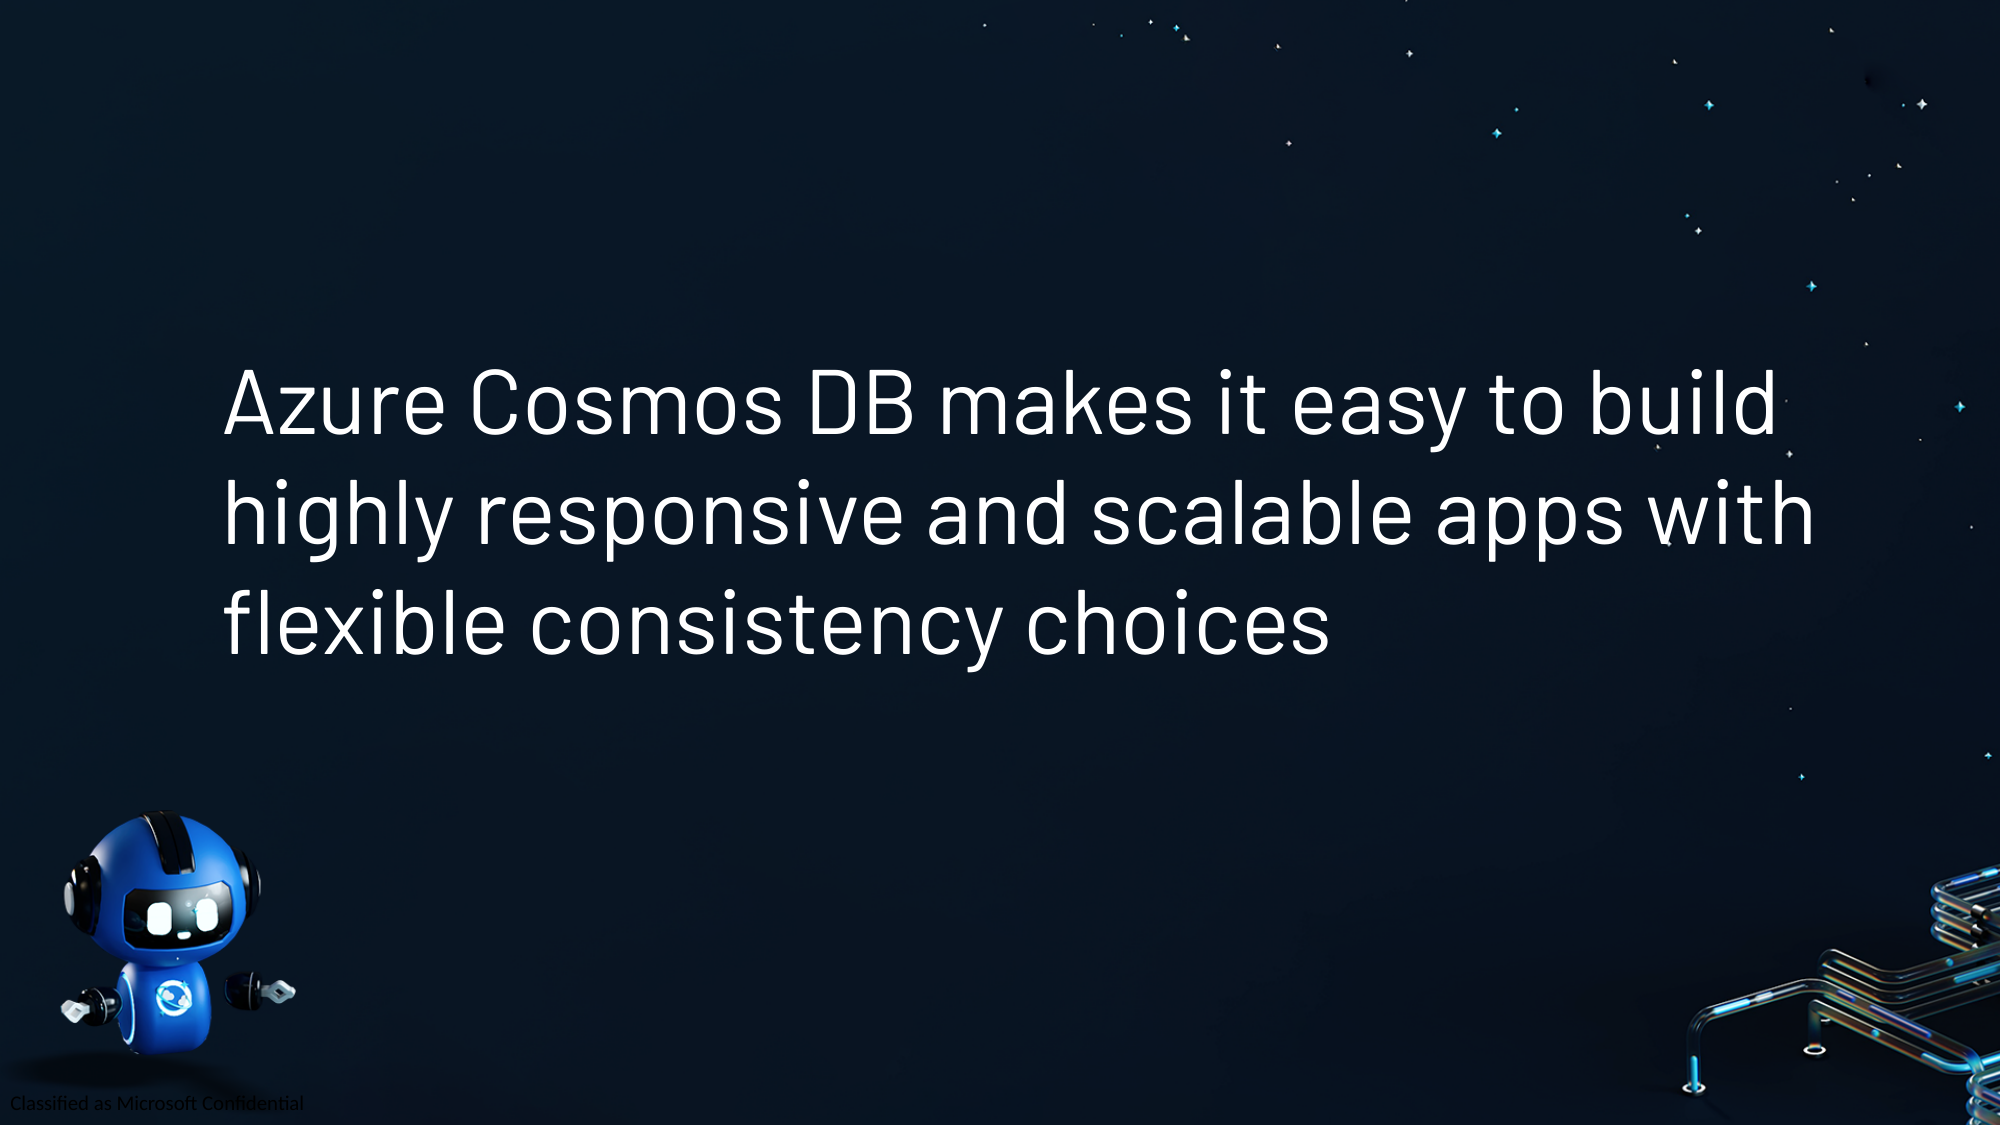

# Azure Cosmos DB makes it easy to build highly responsive and scalable apps with flexible consistency choices